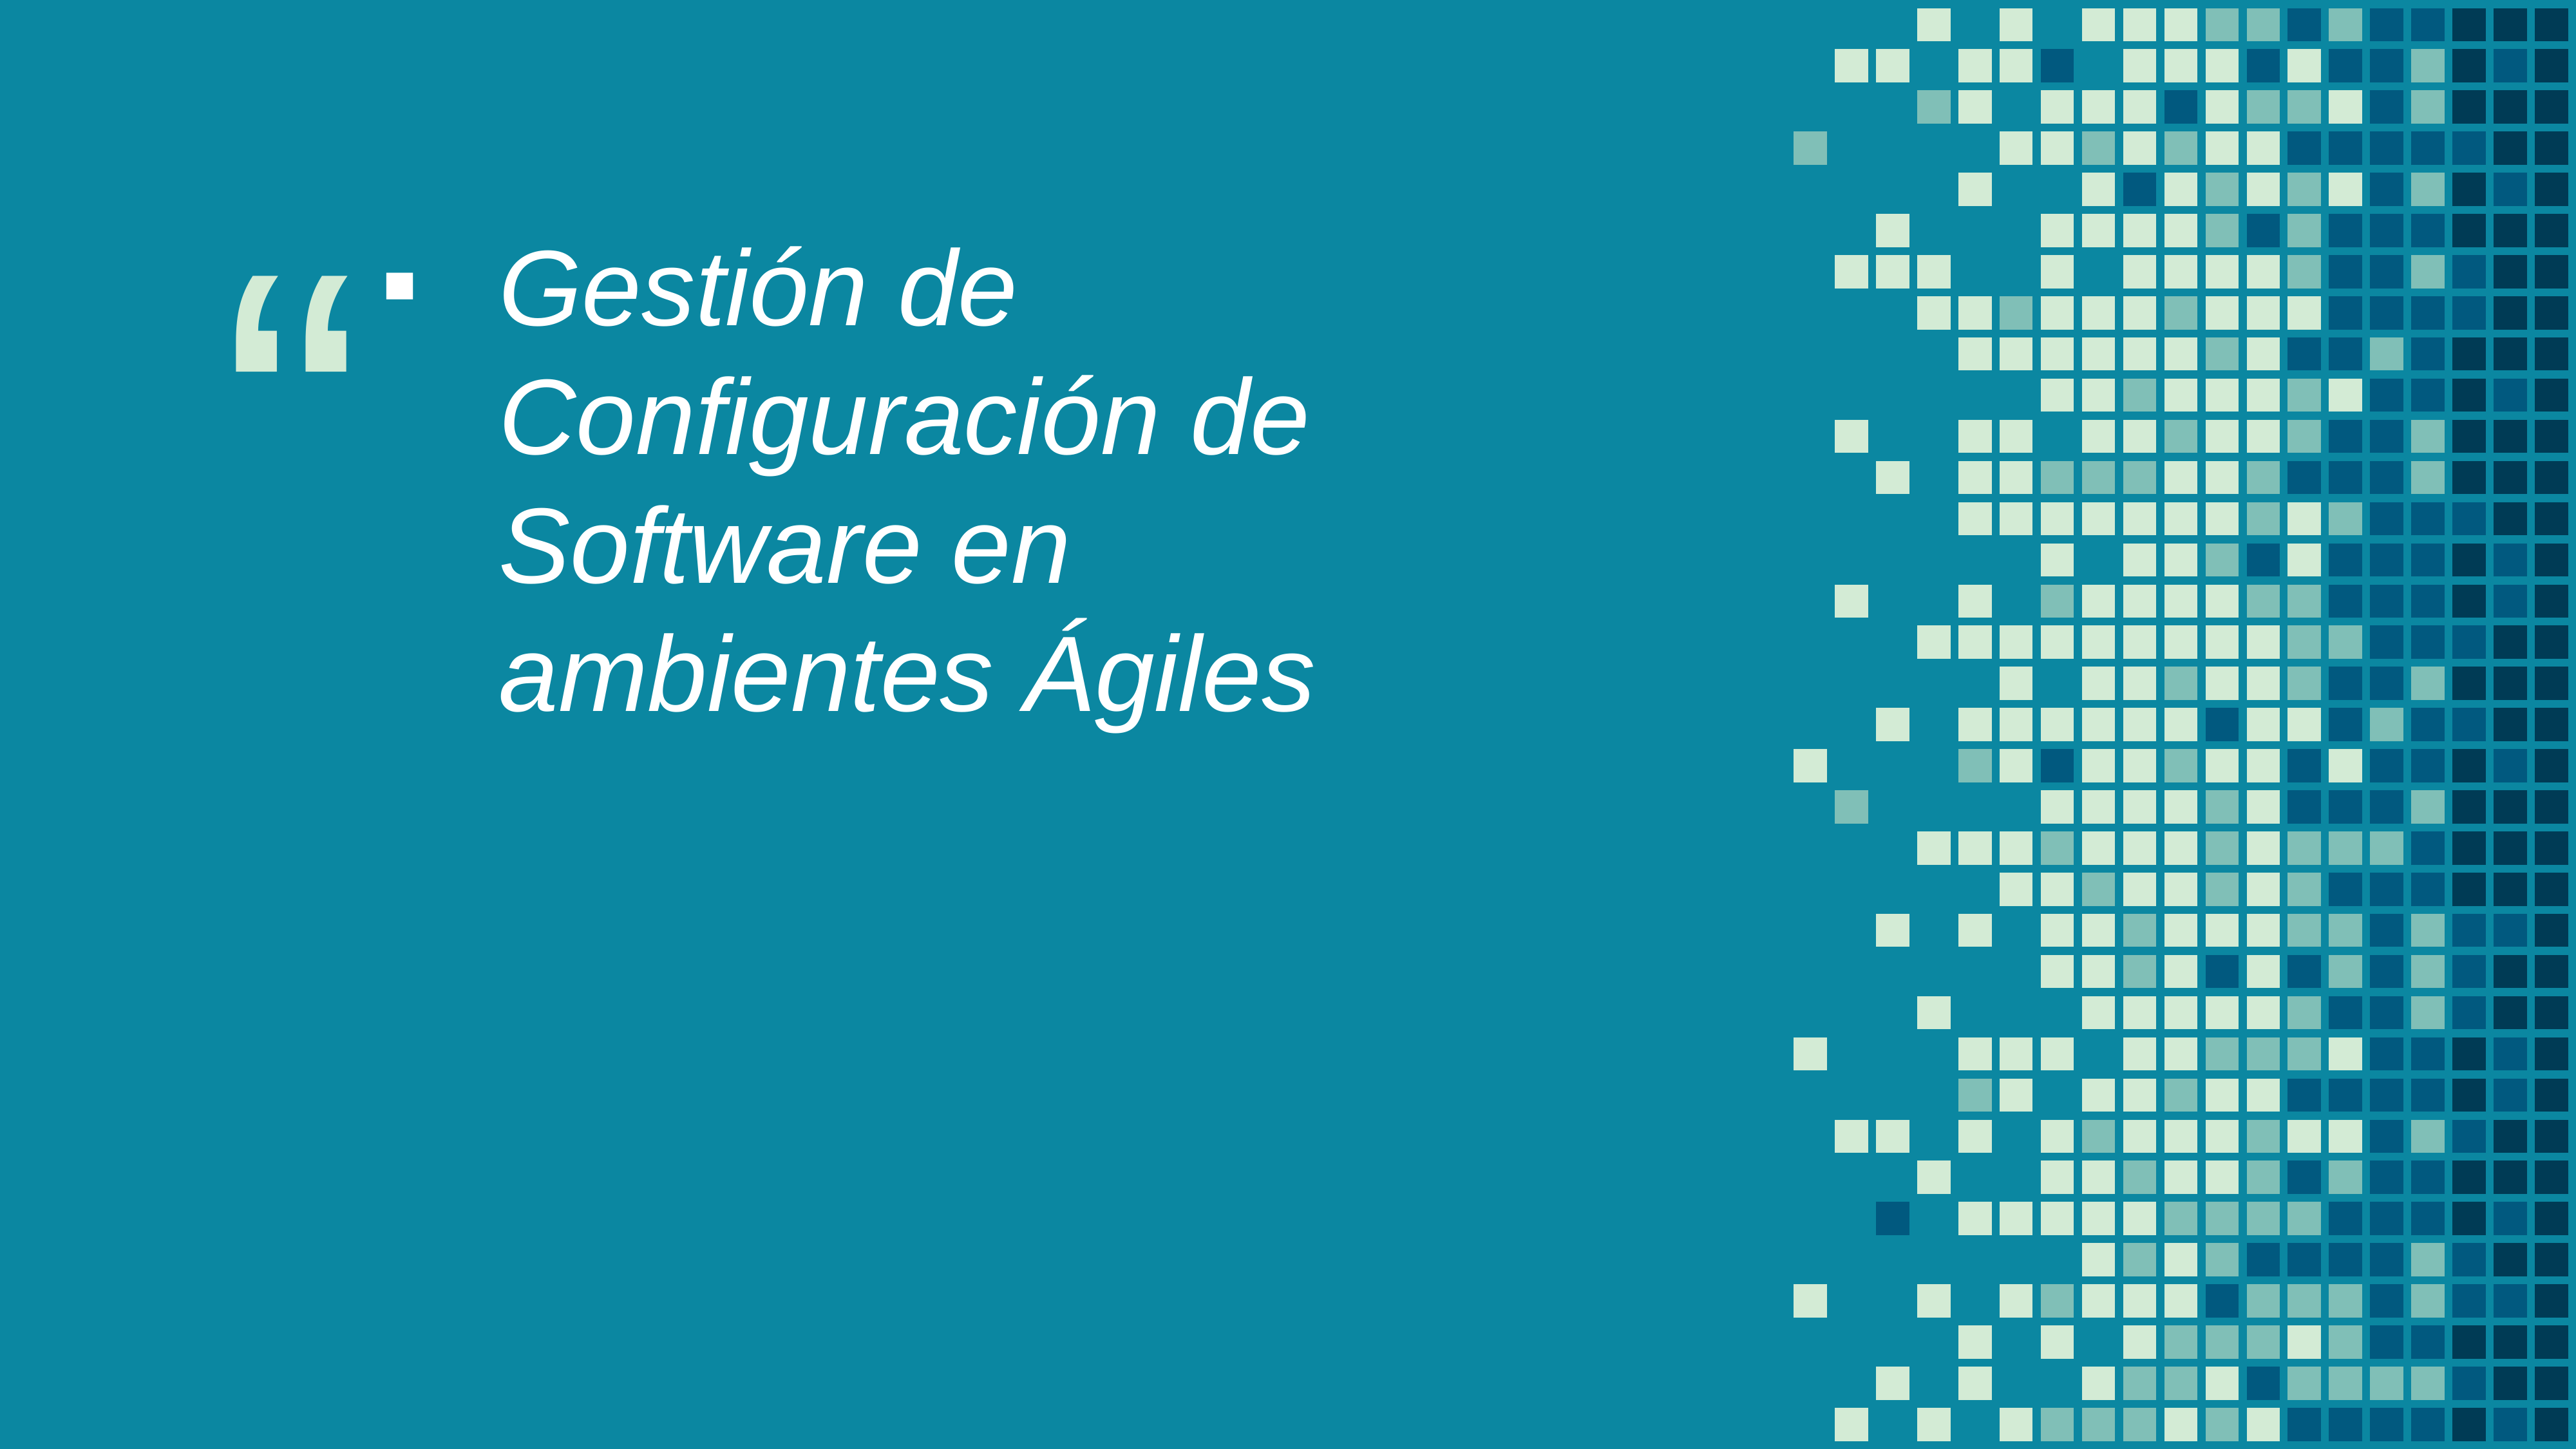

Gestión de Configuración de Software en ambientes Ágiles